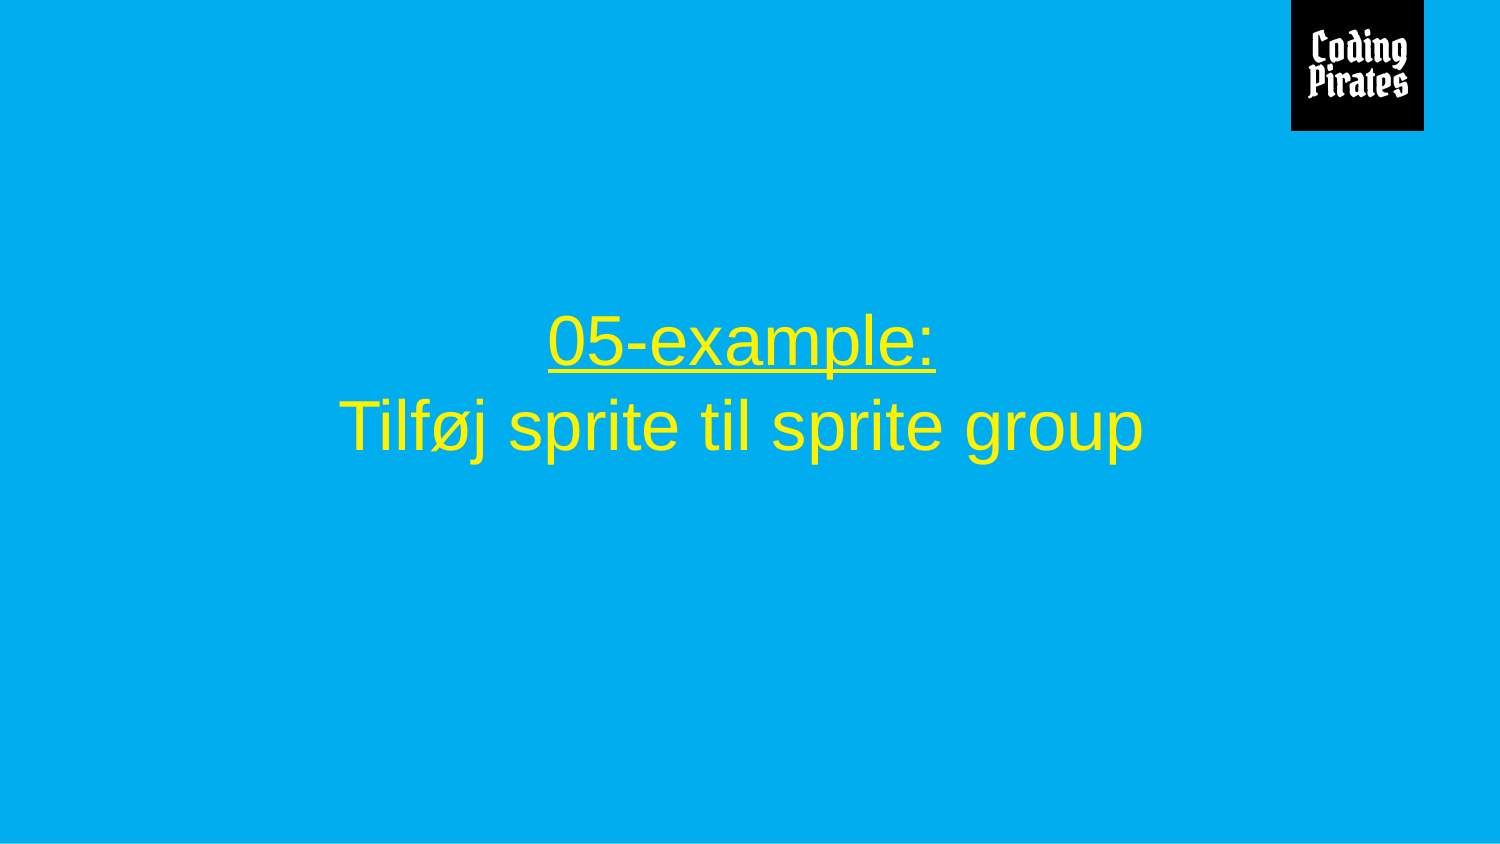

# 05-example:
Tilføj sprite til sprite group